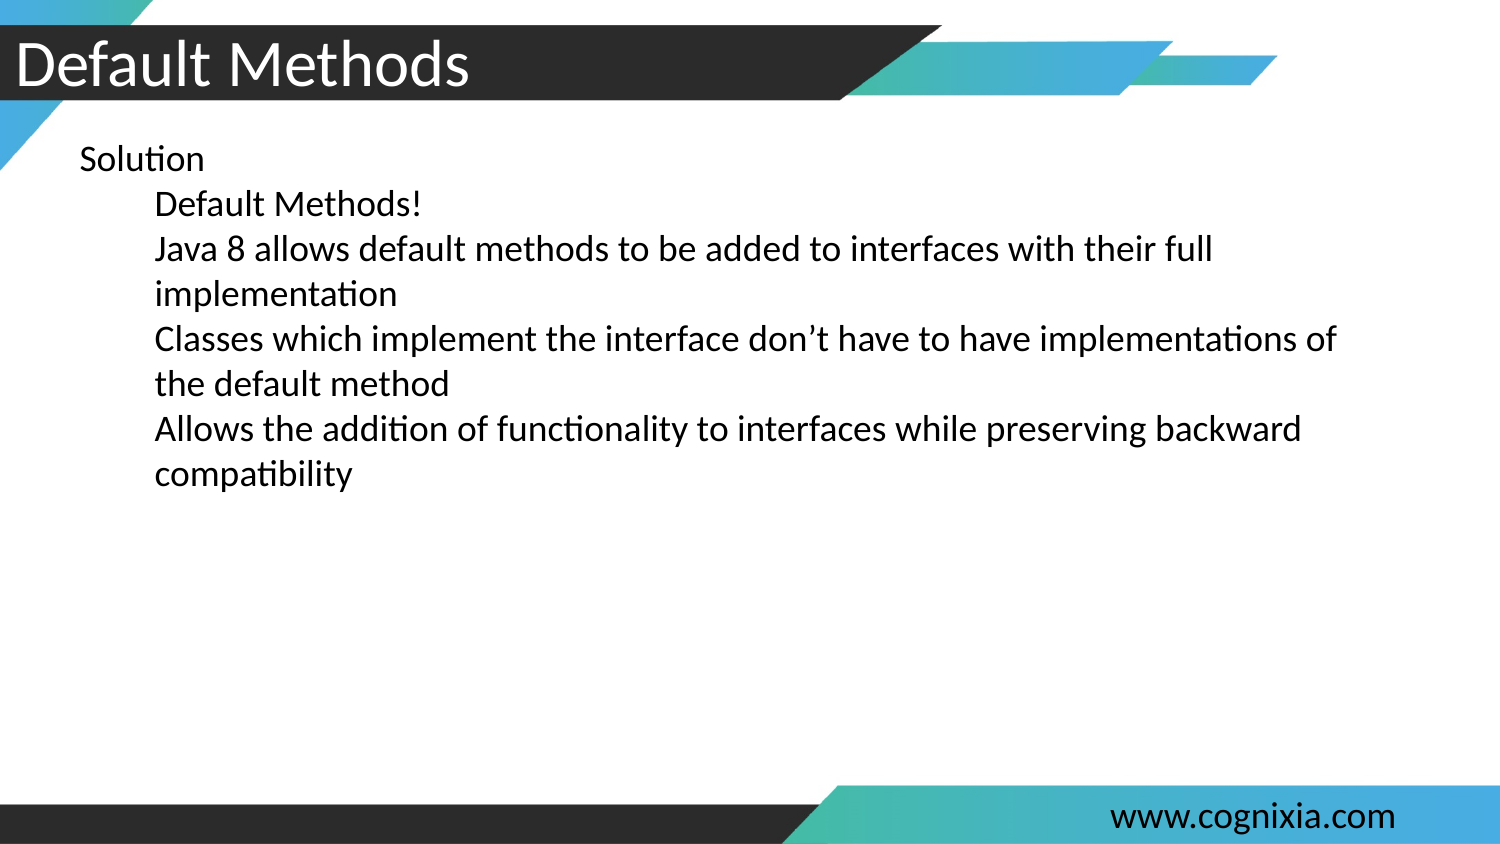

#
Default Methods
Solution
Default Methods!
Java 8 allows default methods to be added to interfaces with their full implementation
Classes which implement the interface don’t have to have implementations of the default method
Allows the addition of functionality to interfaces while preserving backward compatibility